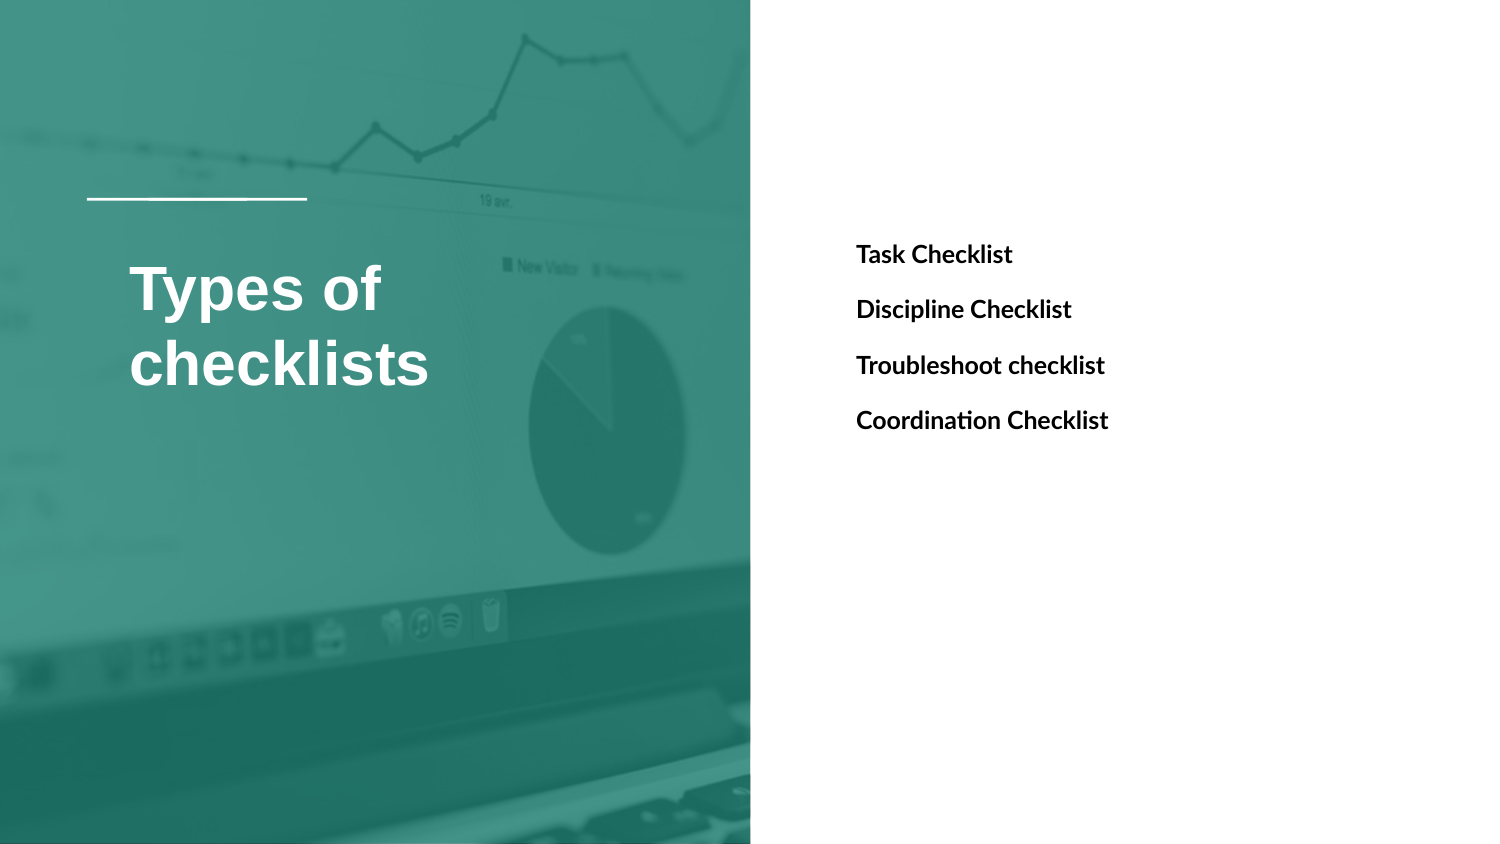

Task Checklist
Discipline Checklist
Troubleshoot checklist
Coordination Checklist

# Types of checklists